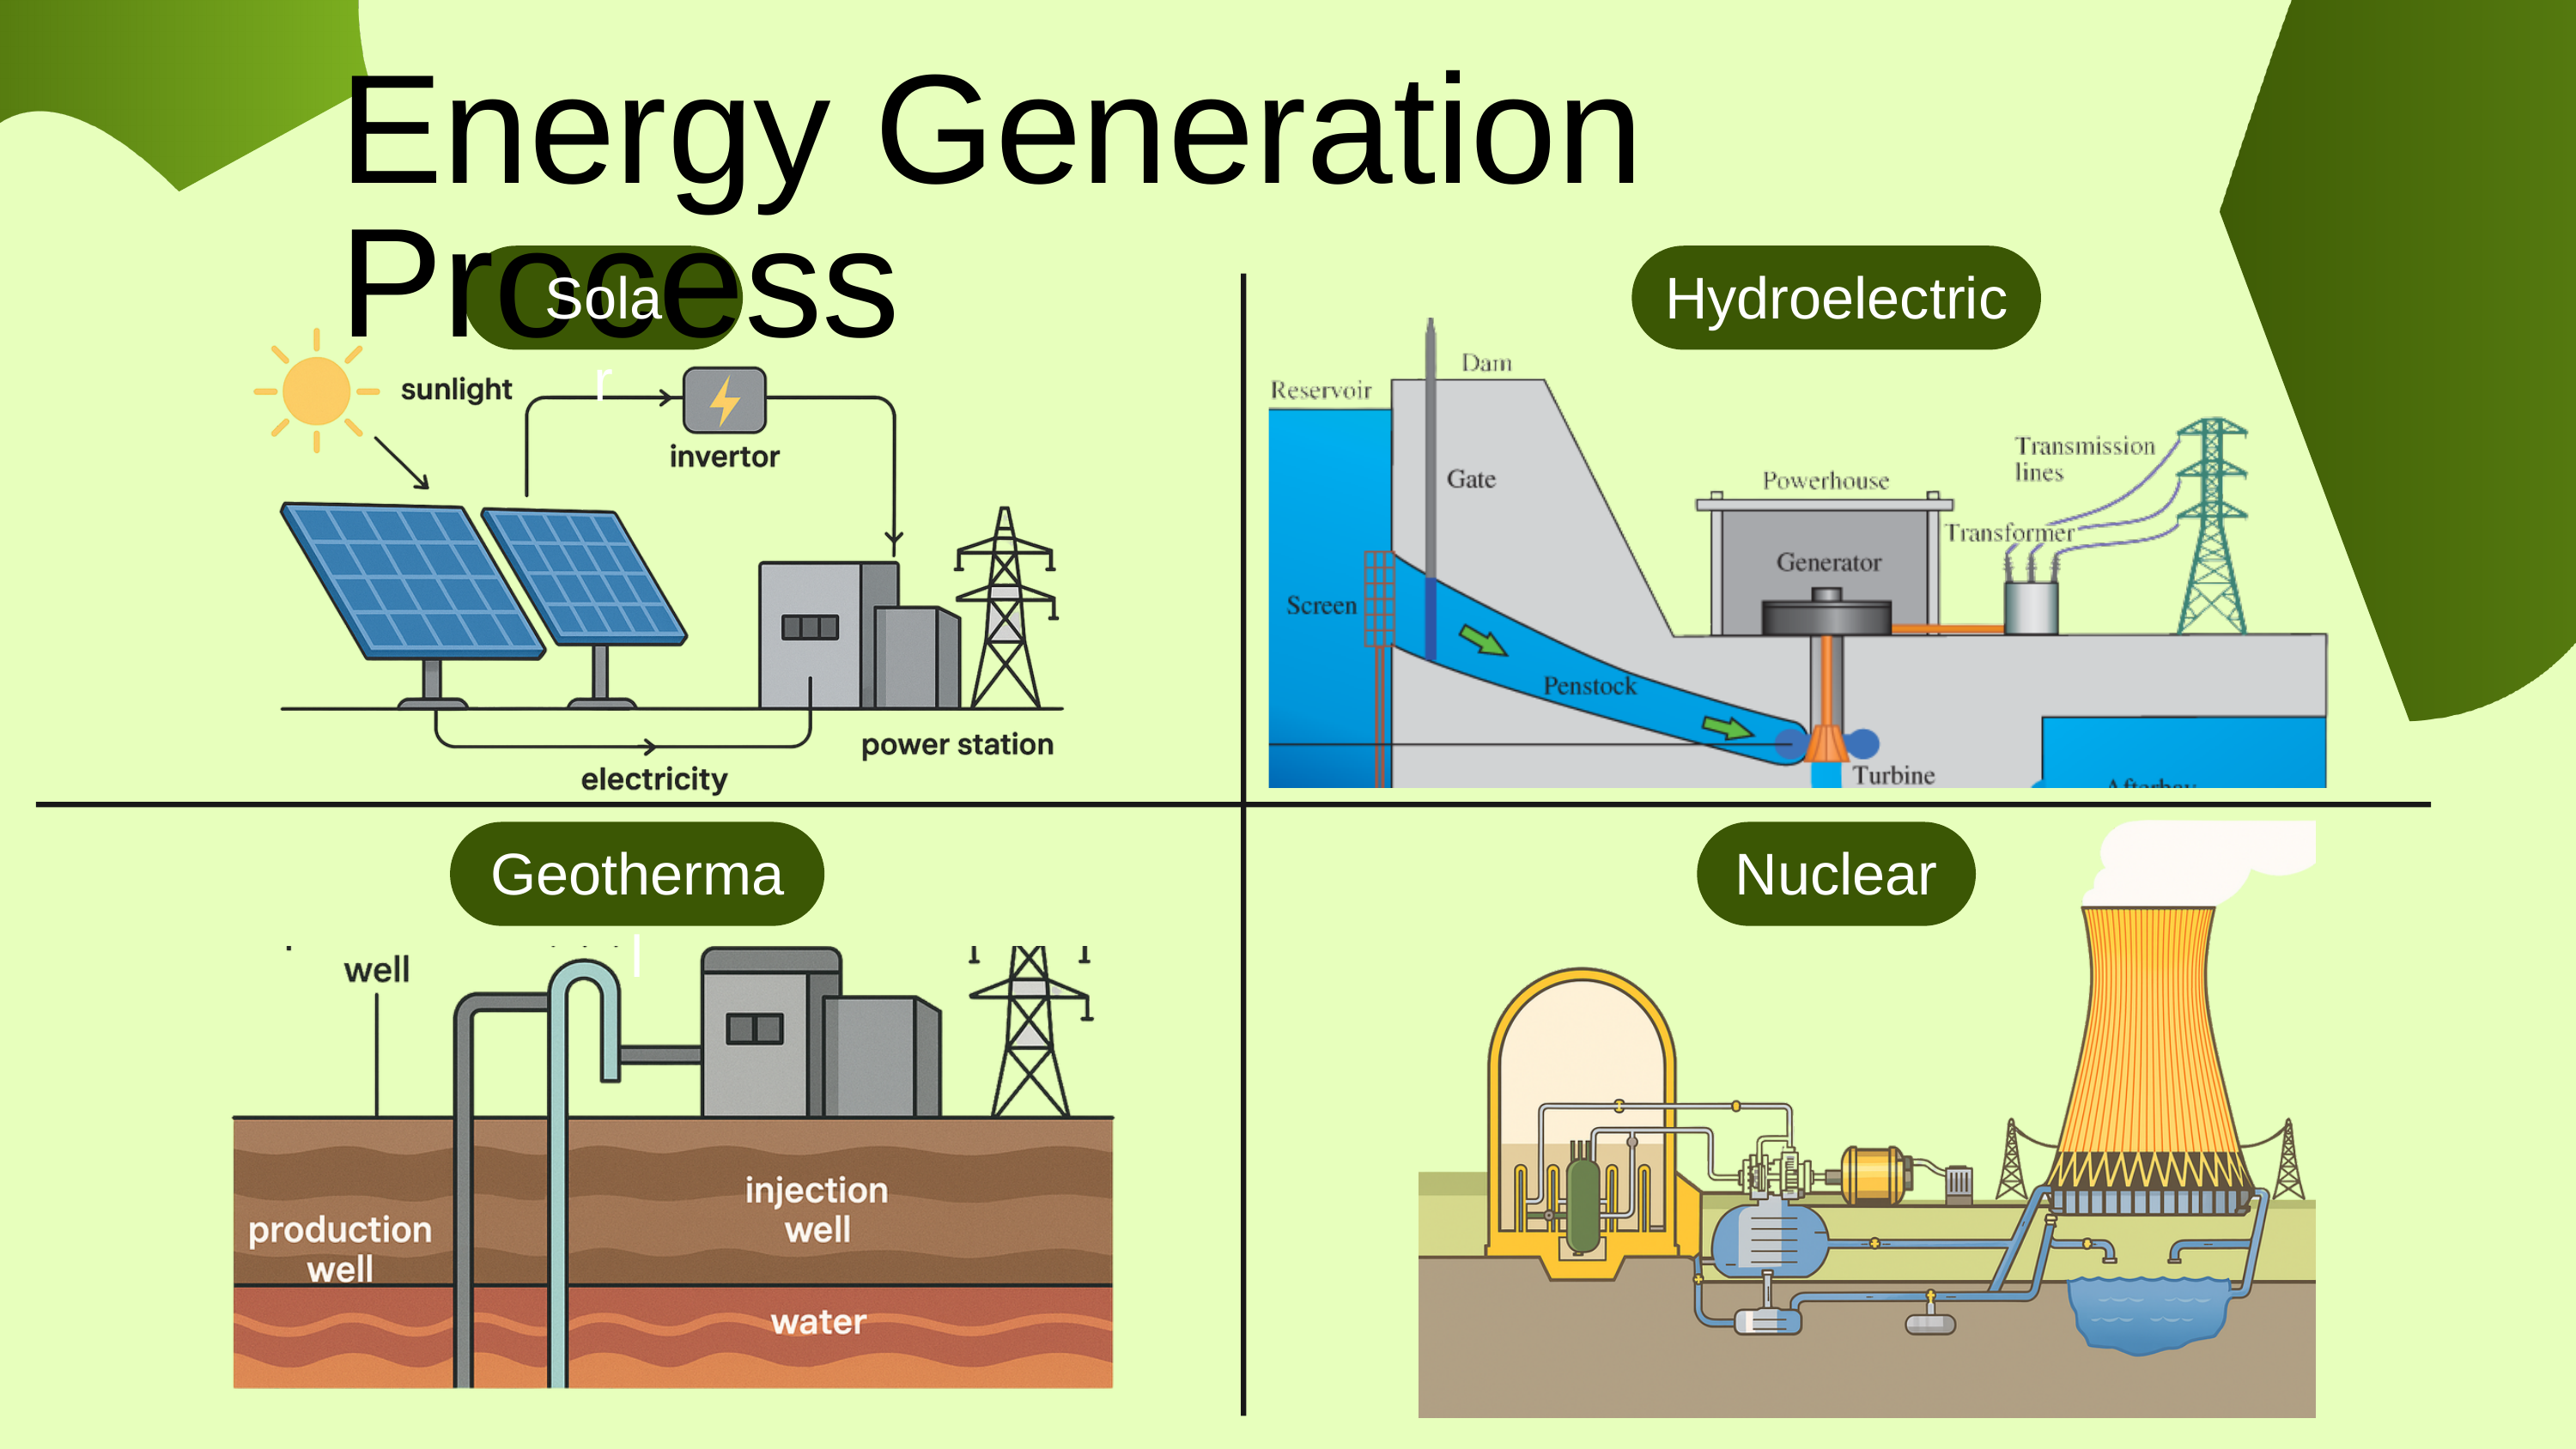

Energy Generation Process

Solar
Hydroelectric

Geothermal
Nuclear